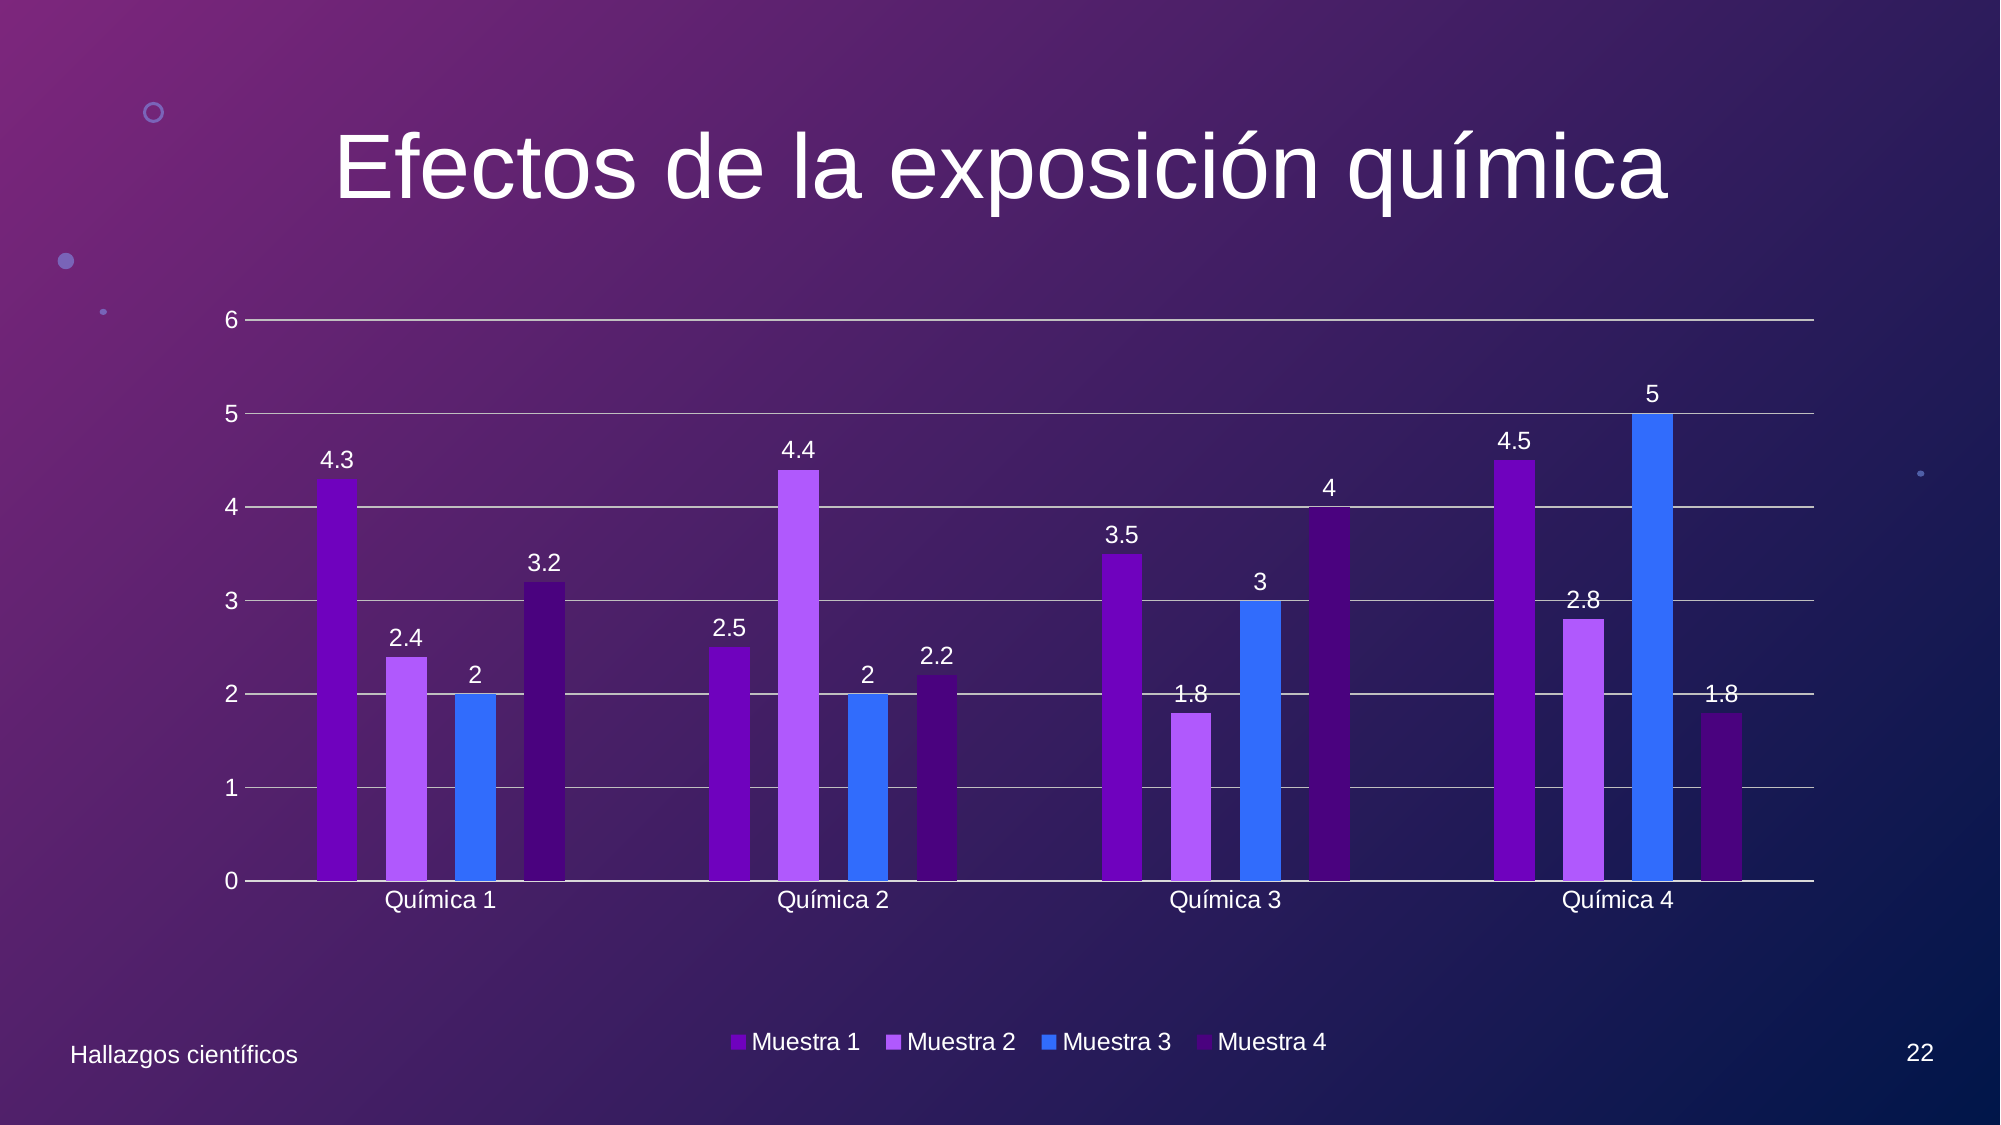

# Efectos de la exposición química

### Chart

| Category | Muestra 1 | Muestra 2 | Muestra 3 | Muestra 4 |
|---|---|---|---|---|
| Química 1 | 4.3 | 2.4 | 2.0 | 3.2 |
| Química 2 | 2.5 | 4.4 | 2.0 | 2.2 |
| Química 3 | 3.5 | 1.8 | 3.0 | 4.0 |
| Química 4 | 4.5 | 2.8 | 5.0 | 1.8 |
22
Hallazgos científicos